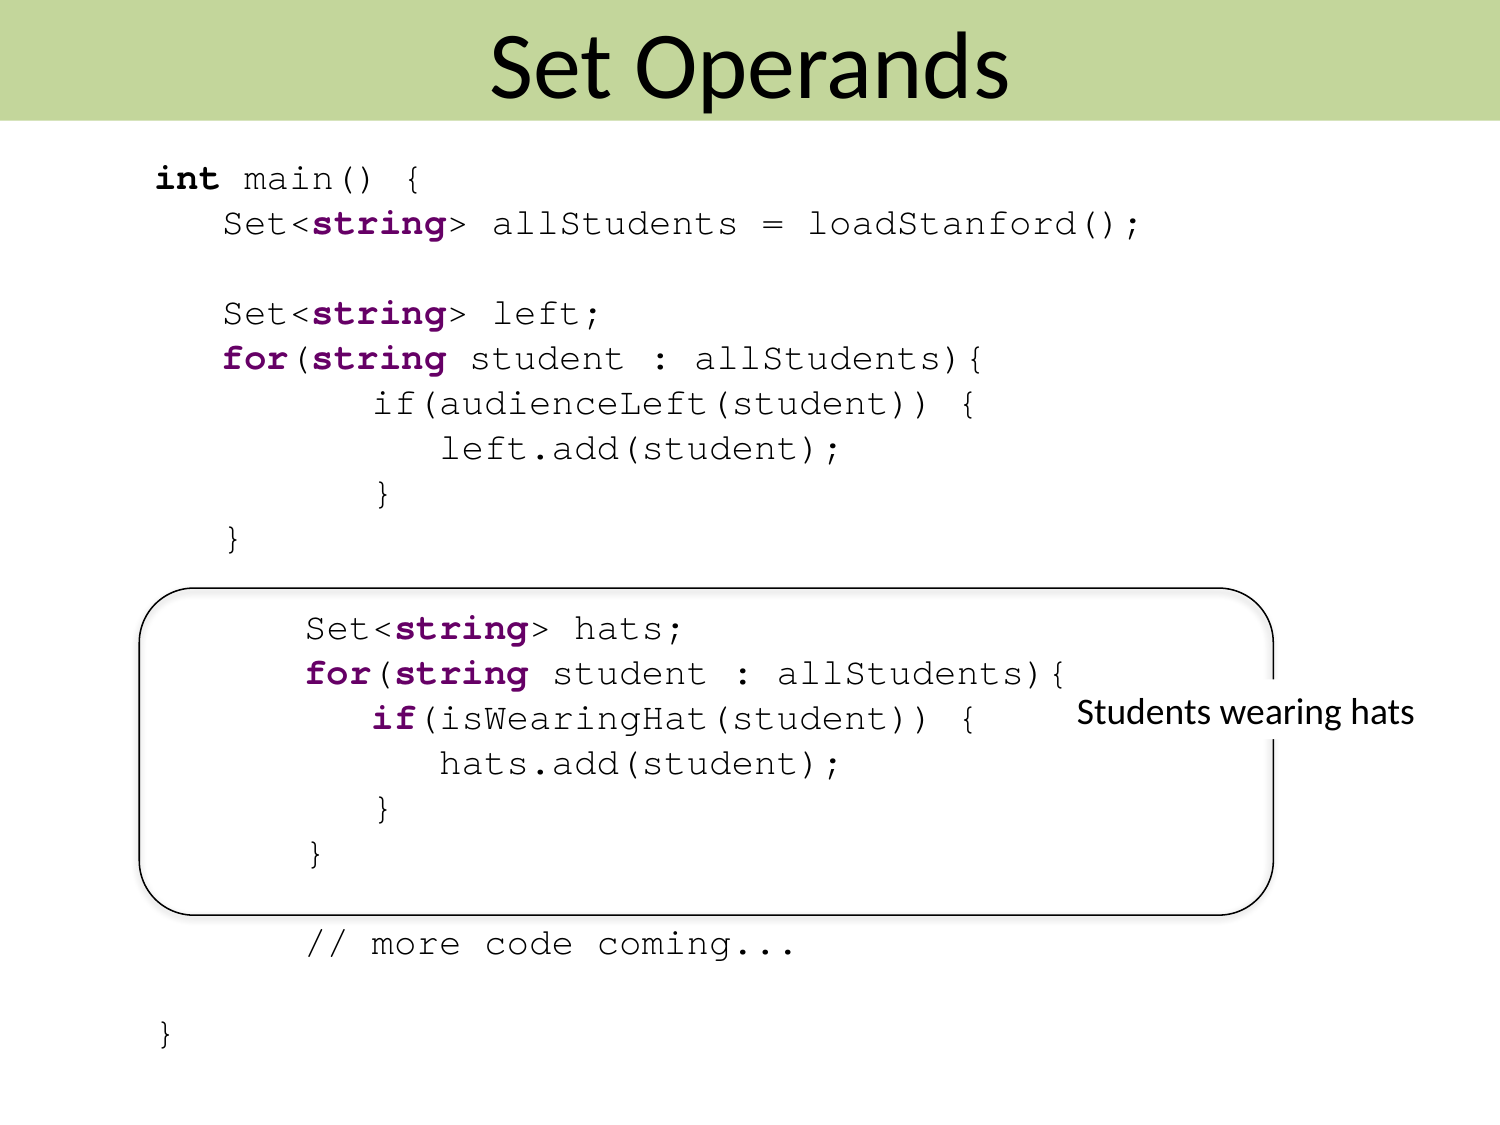

Set Operands
int main() {
   Set<string> allStudents = loadStanford();

   Set<string> left;
   for(string student : allStudents){
	   if(audienceLeft(student)) {
	      left.add(student);
	   }
   }

	Set<string> hats;
	for(string student : allStudents){
	   if(isWearingHat(student)) {
	      hats.add(student);
	   }
	}

	// more code coming...

}

Students wearing hats